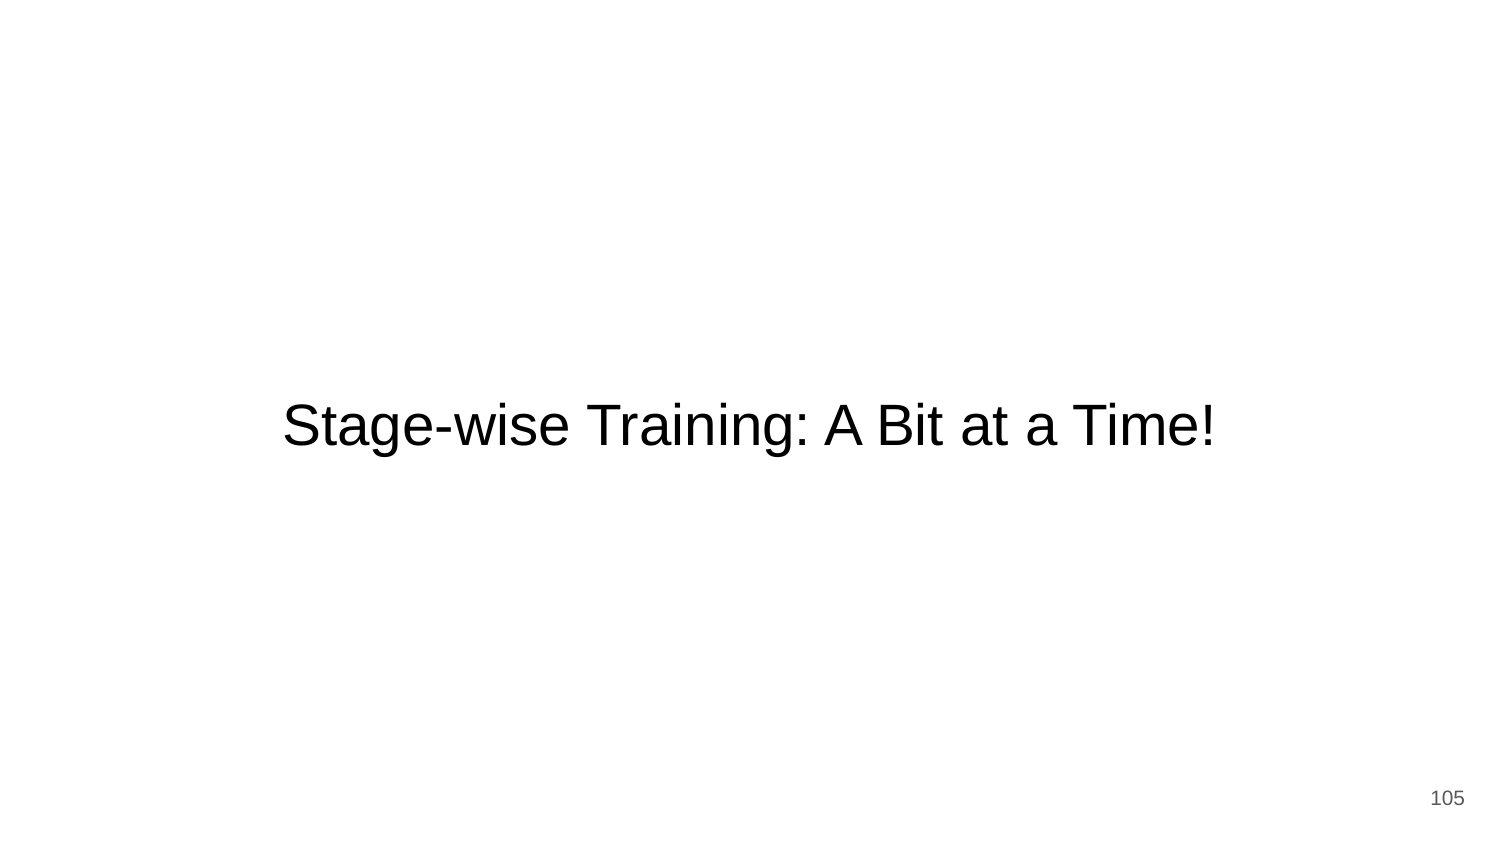

# Stage-wise Training: A Bit at a Time!
105